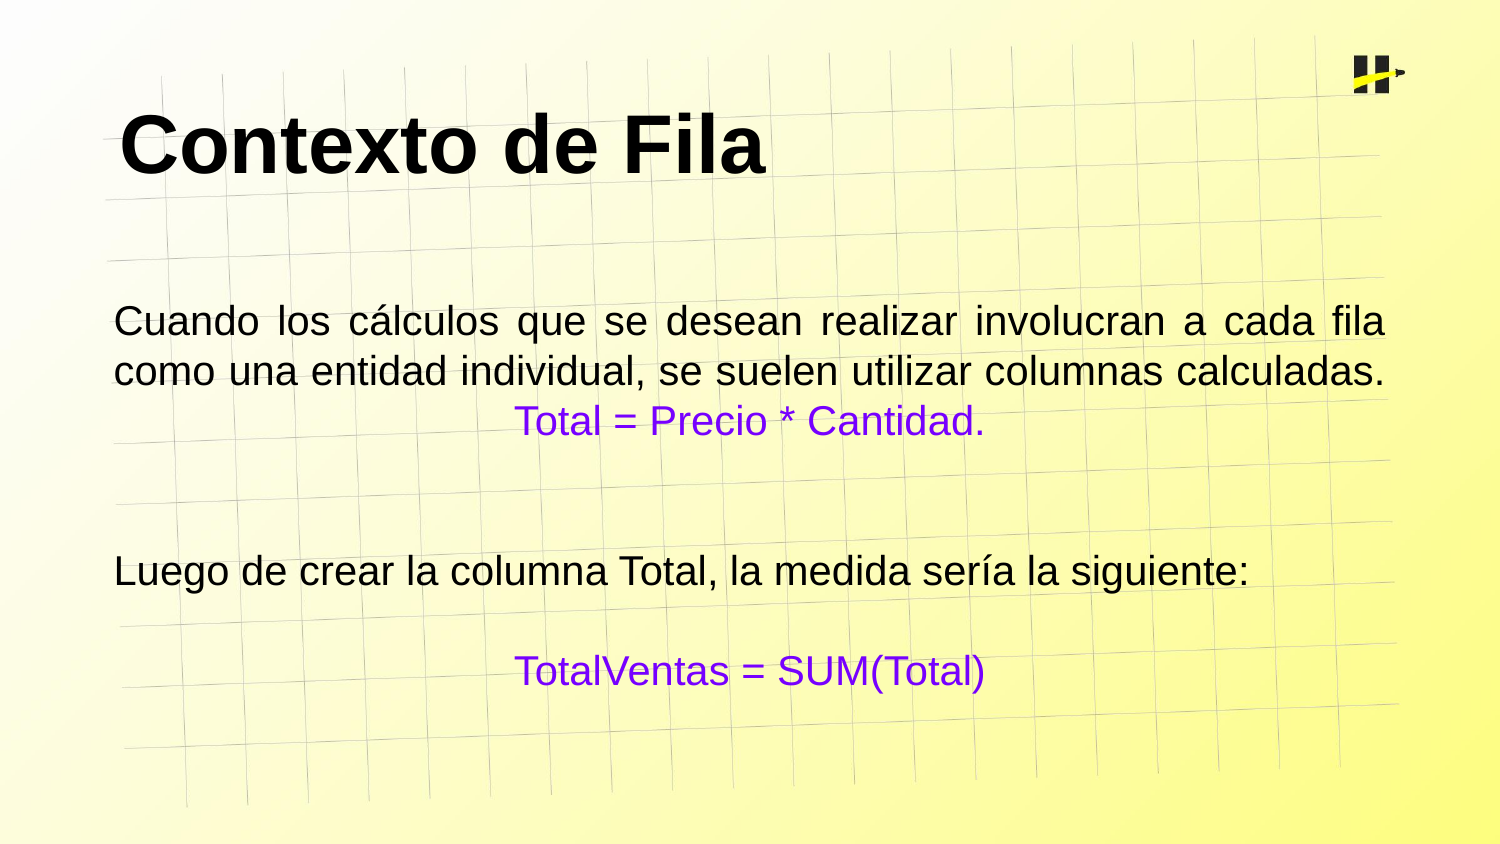

Contexto de Fila
Cuando los cálculos que se desean realizar involucran a cada fila como una entidad individual, se suelen utilizar columnas calculadas.
Total = Precio * Cantidad.

Luego de crear la columna Total, la medida sería la siguiente:

TotalVentas = SUM(Total)